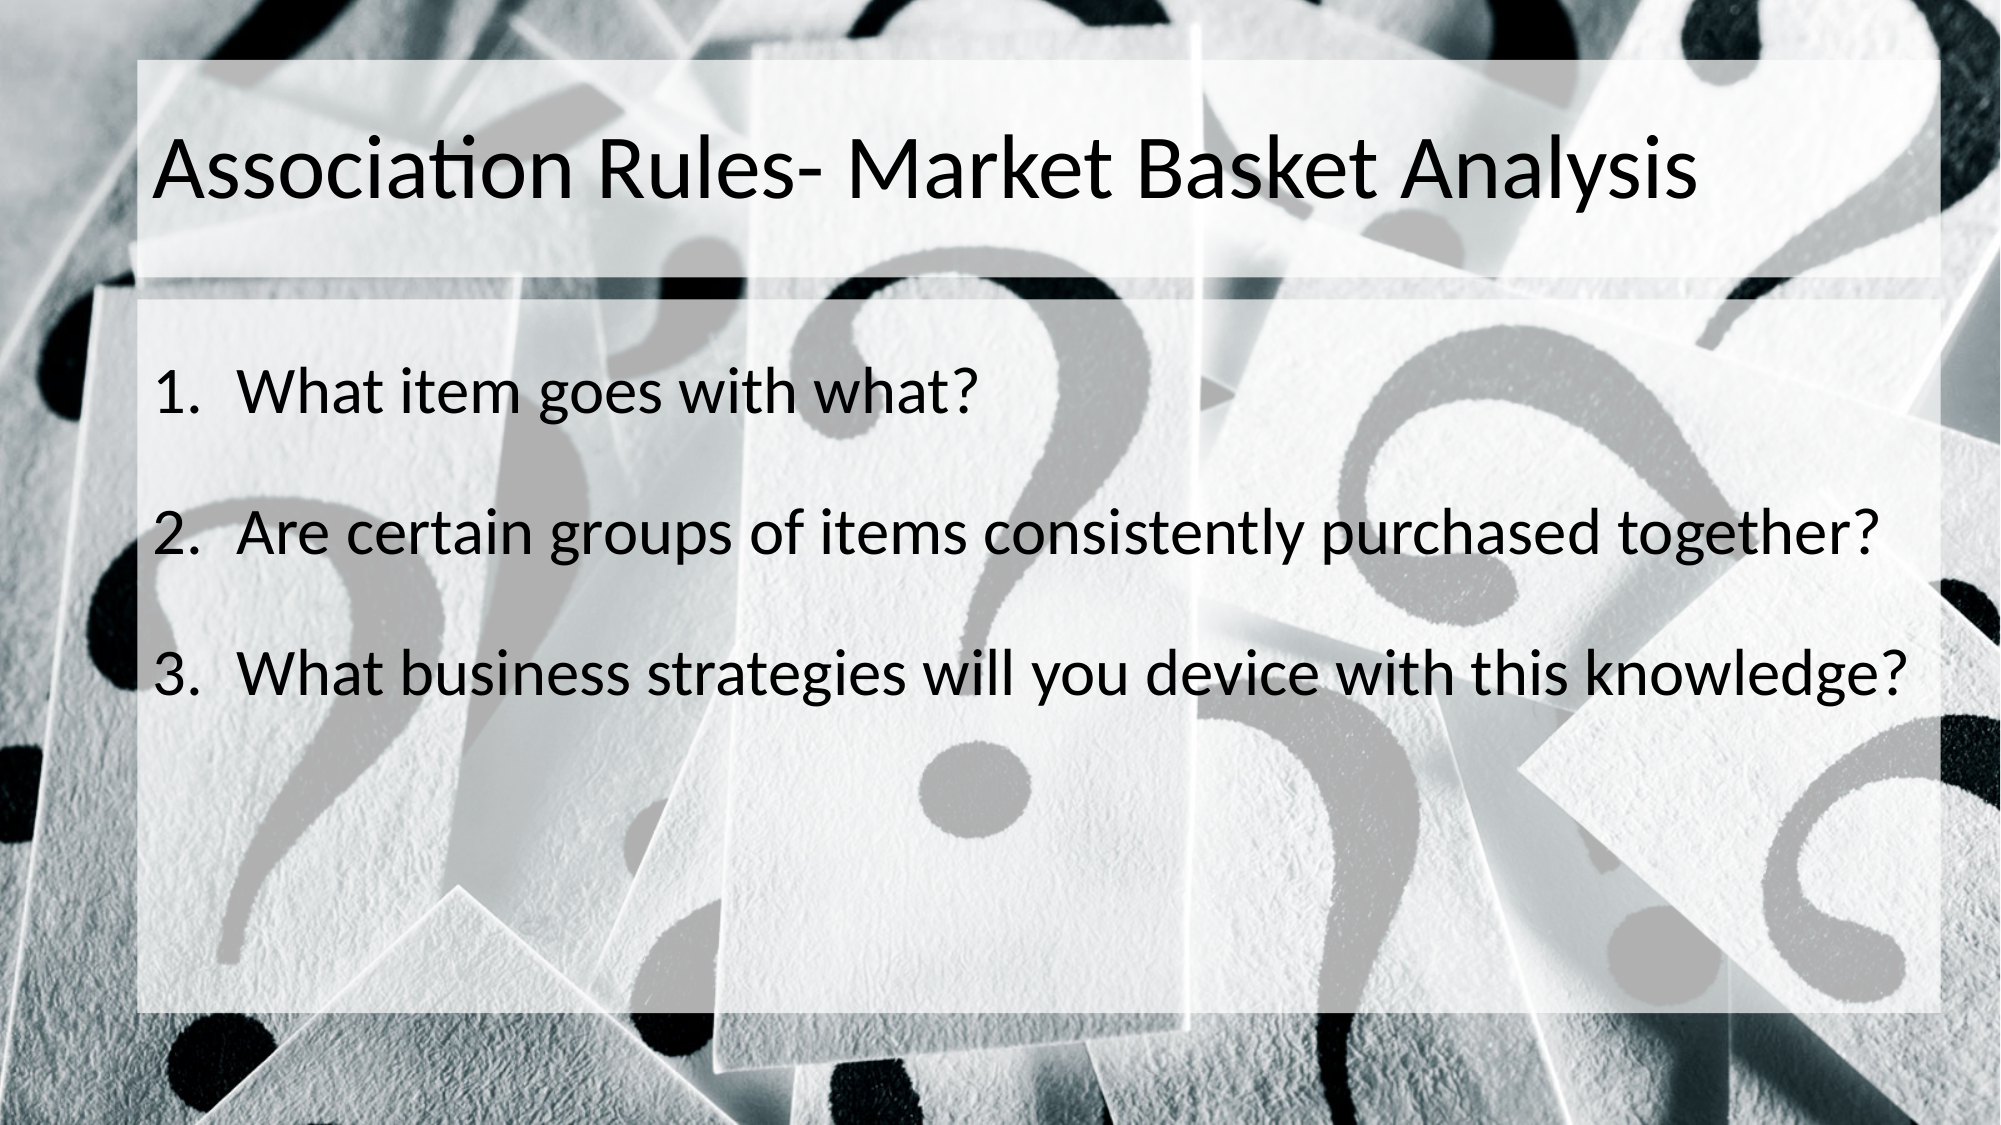

# Association Rules- Market Basket Analysis
What item goes with what?
Are certain groups of items consistently purchased together?
What business strategies will you device with this knowledge?